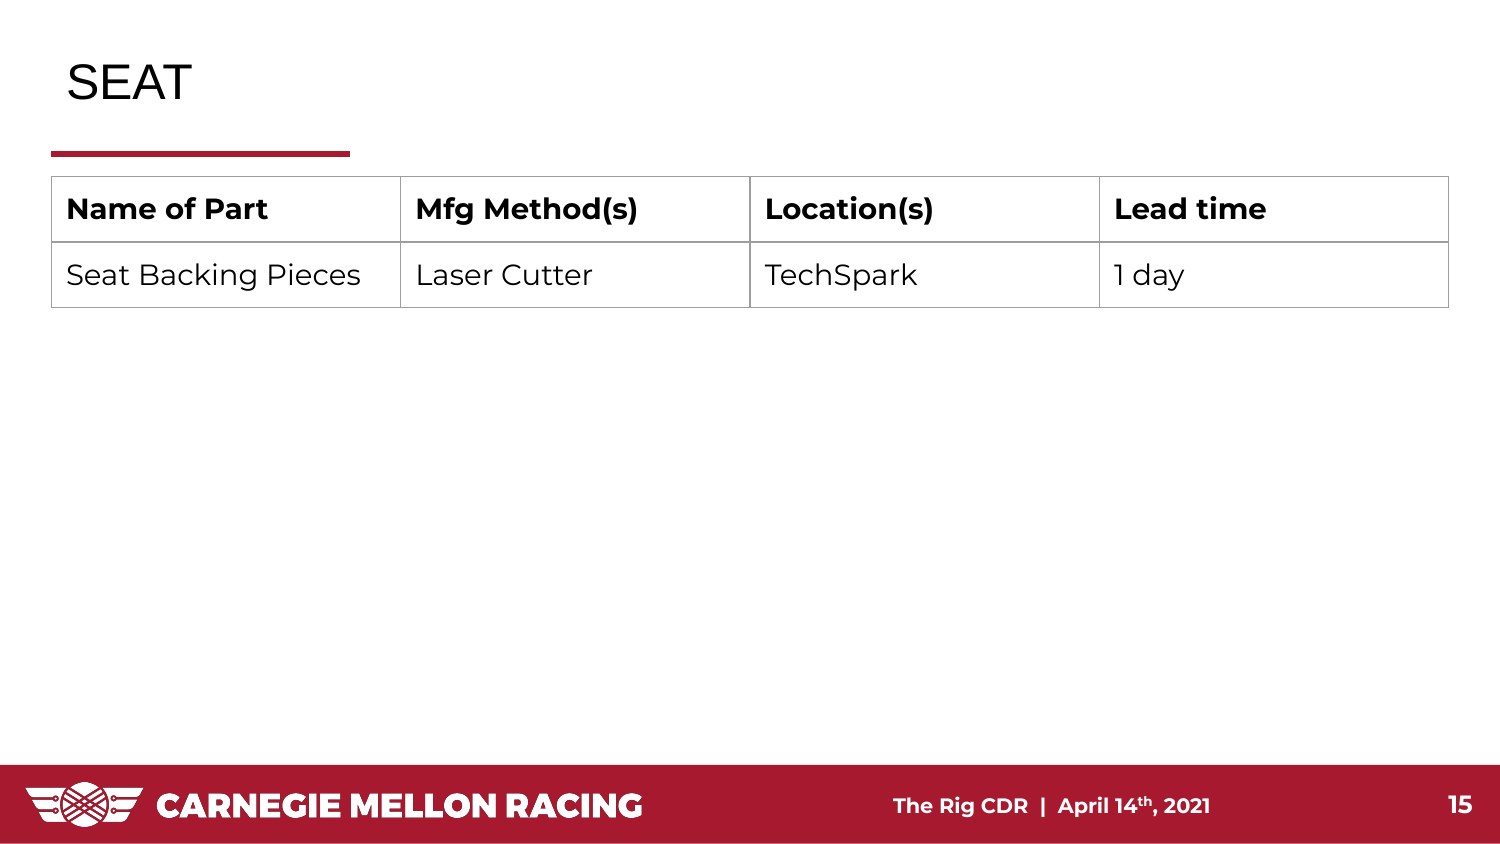

# SEAT
| Name of Part | Mfg Method(s) | Location(s) | Lead time |
| --- | --- | --- | --- |
| Seat Backing Pieces | Laser Cutter | TechSpark | 1 day |
15